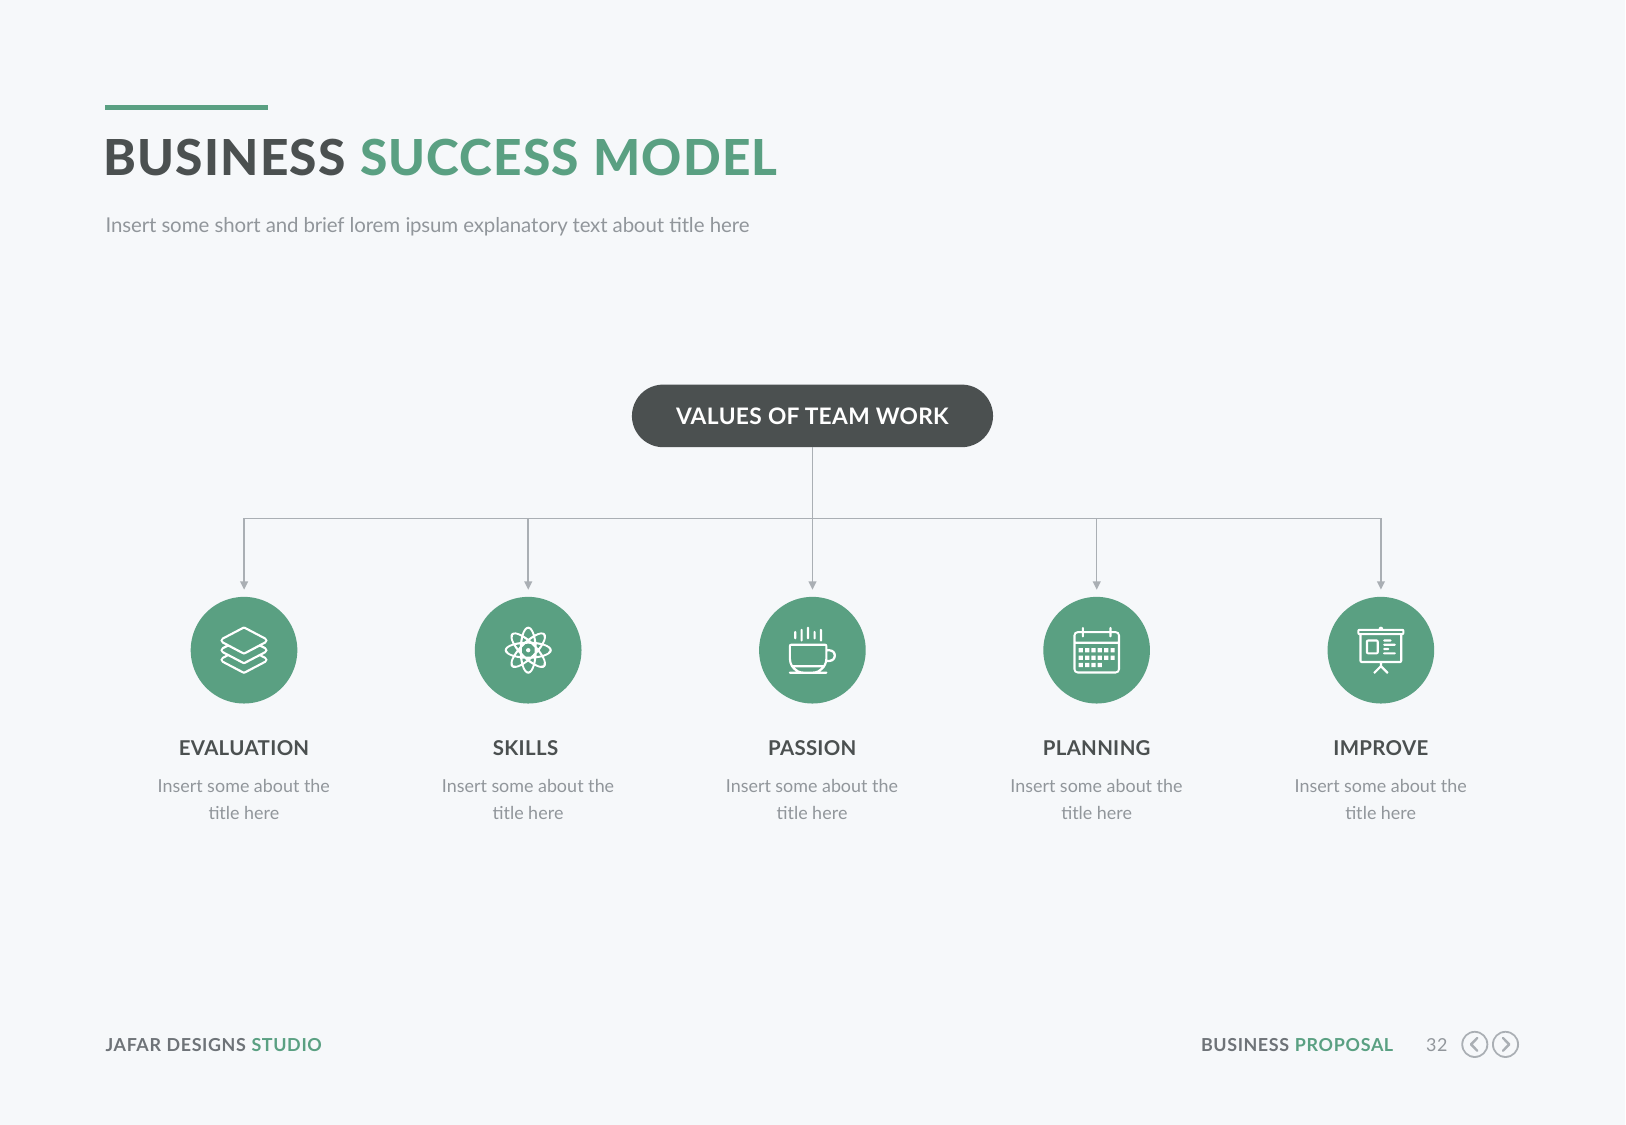

Business Success Model
Insert some short and brief lorem ipsum explanatory text about title here

Values of Team Work

Evaluation
Insert some about the title here
Skills
Insert some about the title here
Passion
Insert some about the title here
Planning
Insert some about the title here
Improve
Insert some about the title here